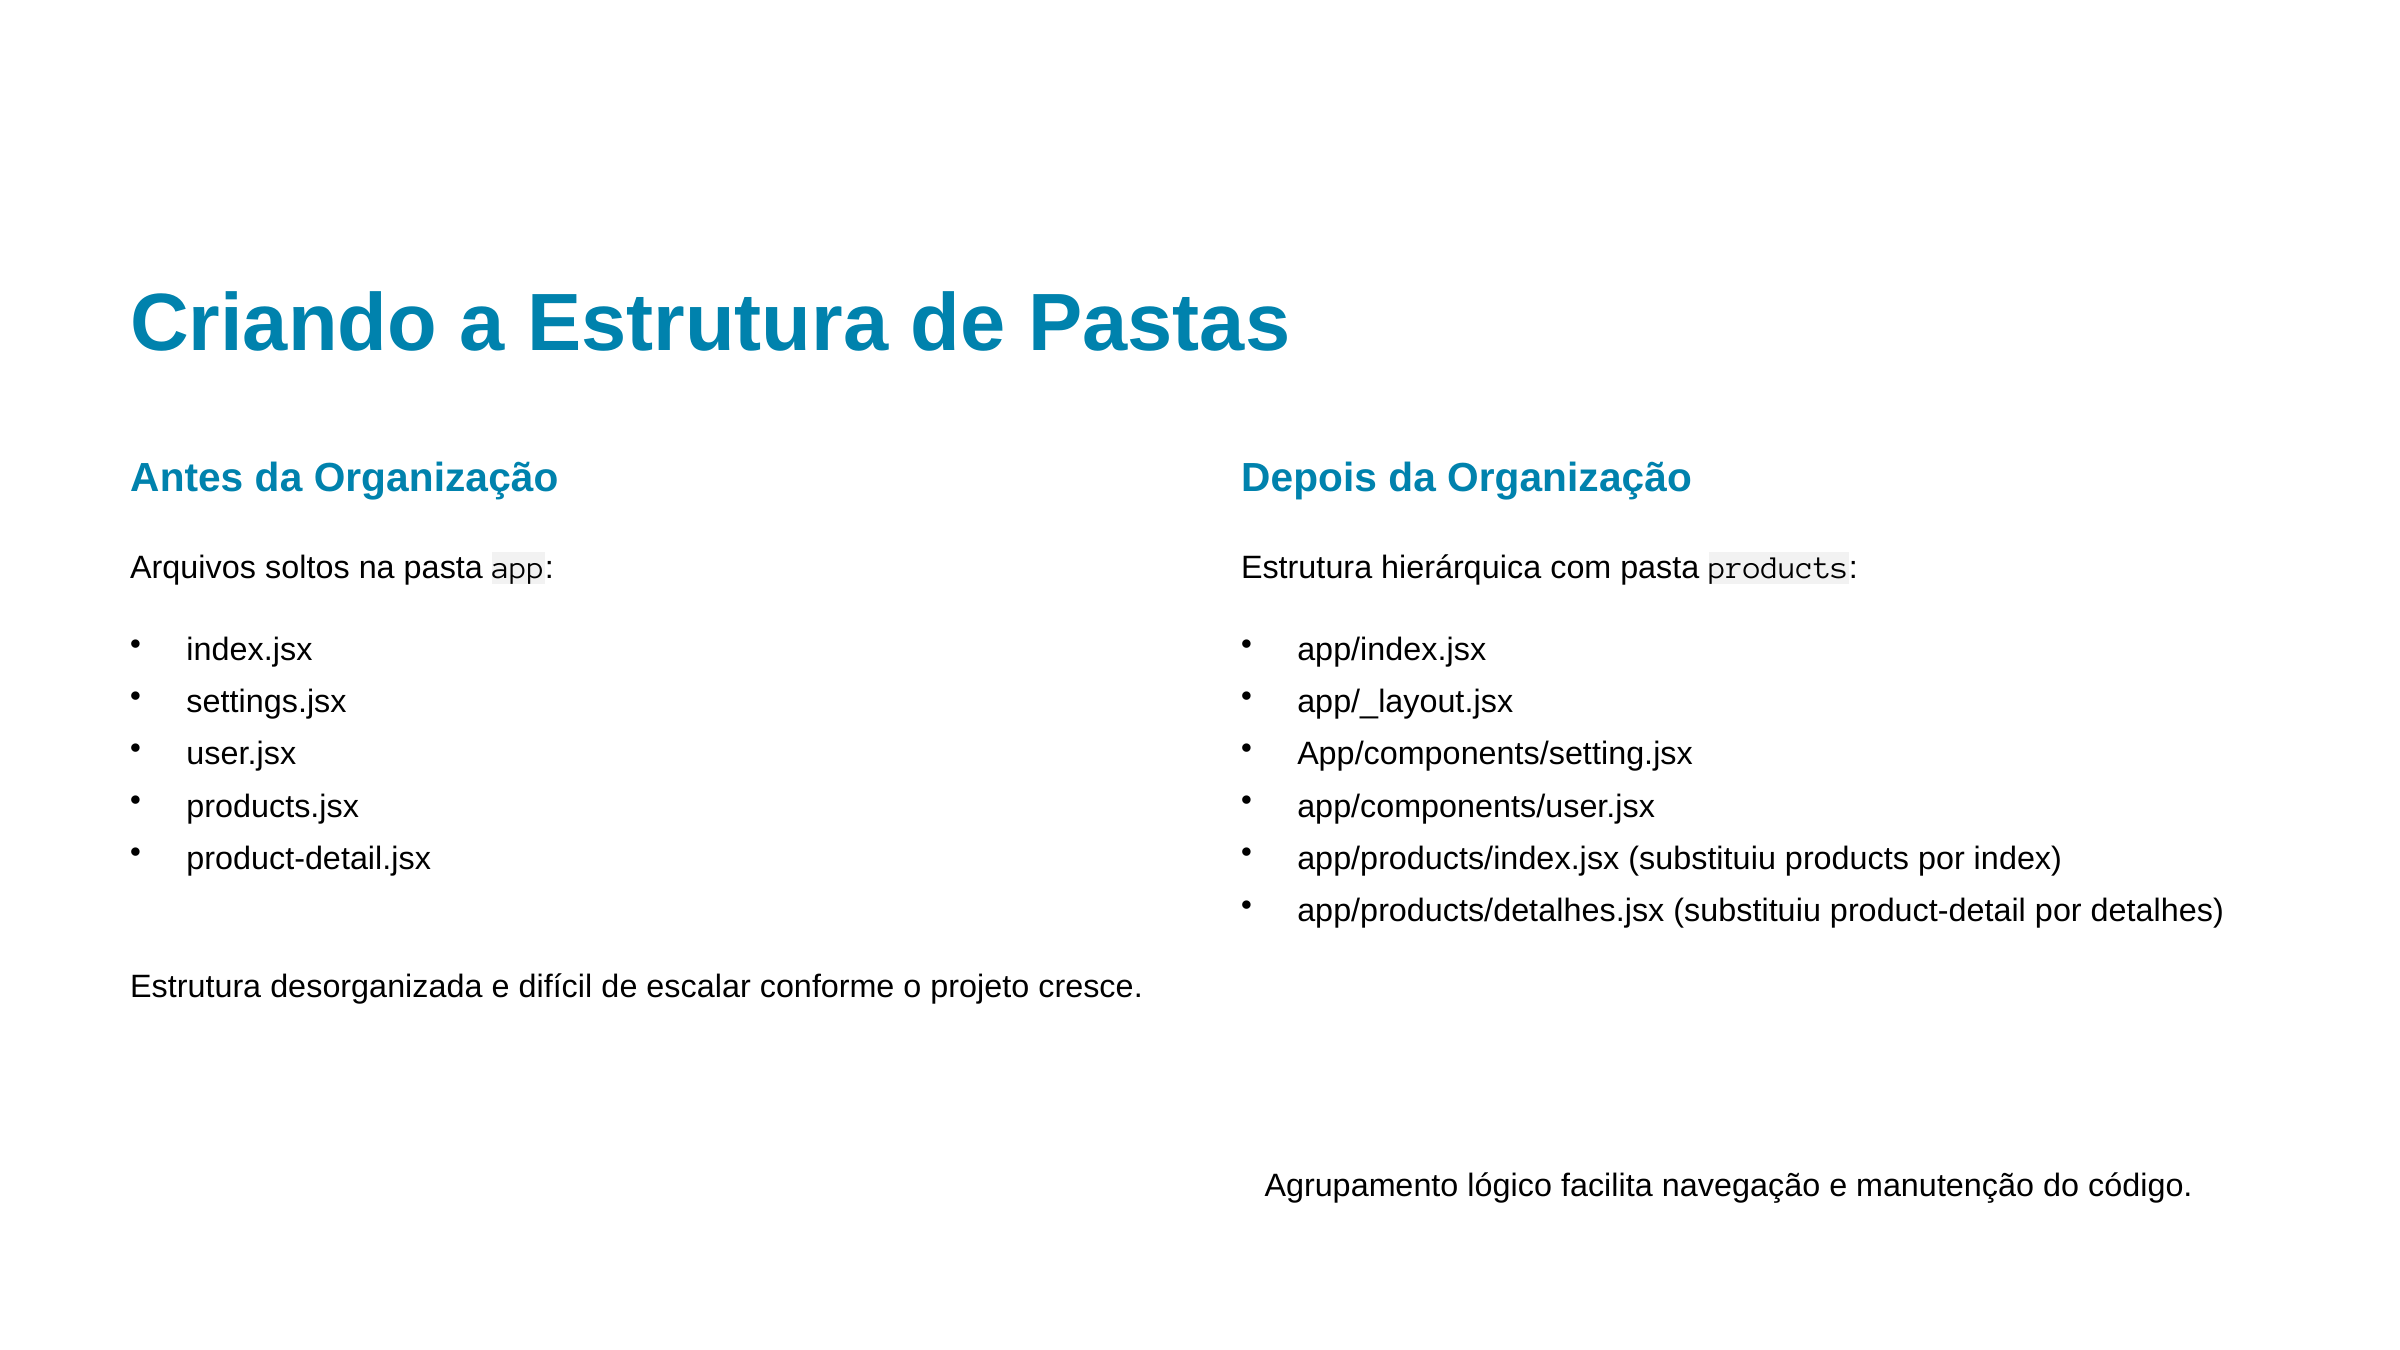

Criando a Estrutura de Pastas
Antes da Organização
Depois da Organização
Arquivos soltos na pasta app:
Estrutura hierárquica com pasta products:
index.jsx
settings.jsx
user.jsx
products.jsx
product-detail.jsx
app/index.jsx
app/_layout.jsx
App/components/setting.jsx
app/components/user.jsx
app/products/index.jsx (substituiu products por index)
app/products/detalhes.jsx (substituiu product-detail por detalhes)
Estrutura desorganizada e difícil de escalar conforme o projeto cresce.
Agrupamento lógico facilita navegação e manutenção do código.